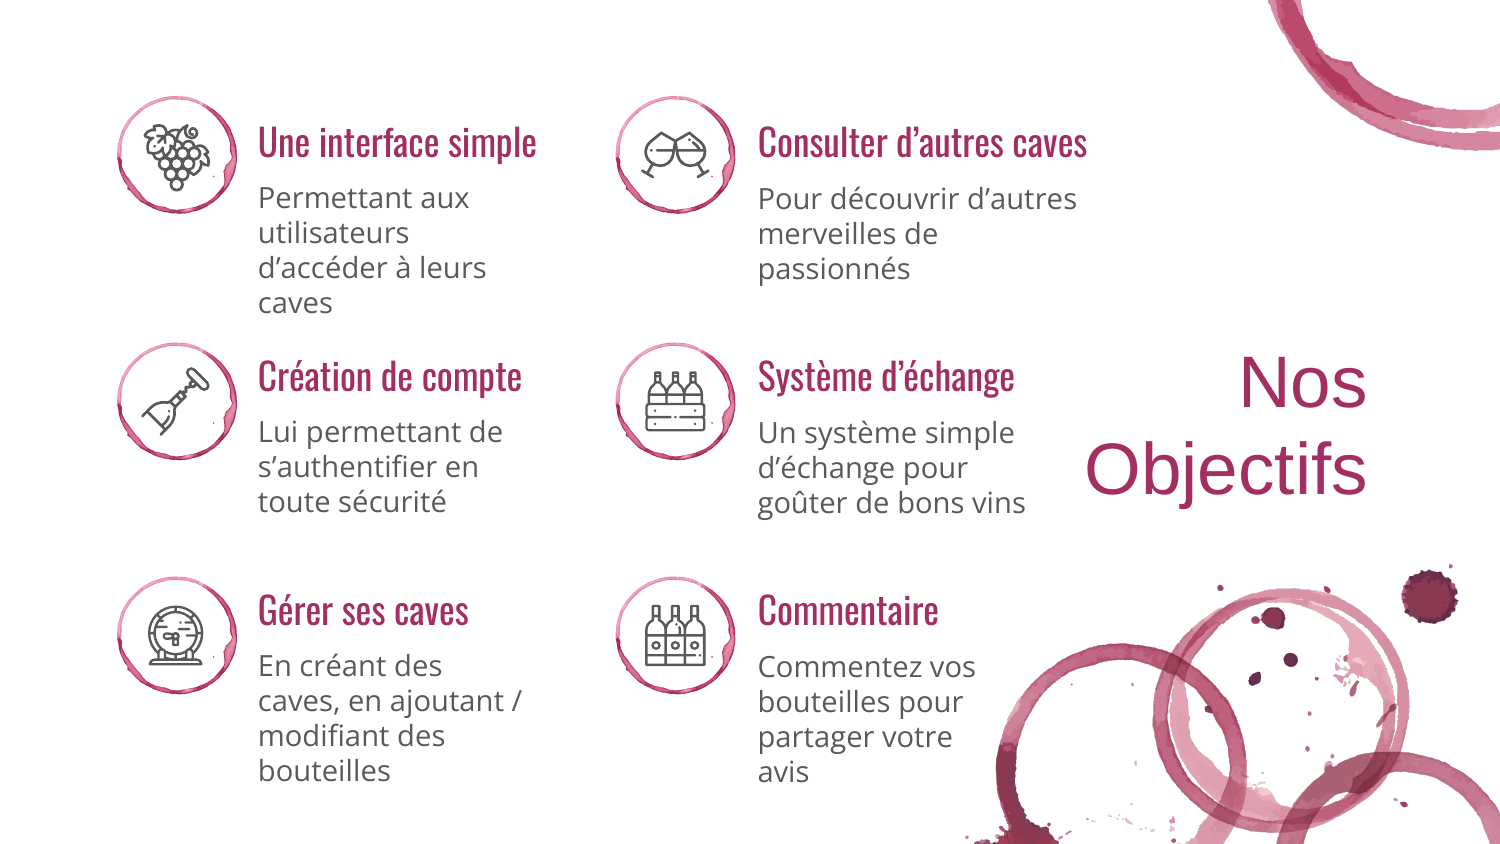

Une interface simple
Consulter d’autres caves

Permettant aux utilisateurs d’accéder à leurs caves
Pour découvrir d’autres merveilles de passionnés

# Nos Objectifs
Création de compte
Système d’échange

Lui permettant de s’authentifier en toute sécurité
Un système simple d’échange pour goûter de bons vins
Gérer ses caves
Commentaire

En créant des caves, en ajoutant / modifiant des bouteilles

Commentez vos bouteilles pour partager votre avis